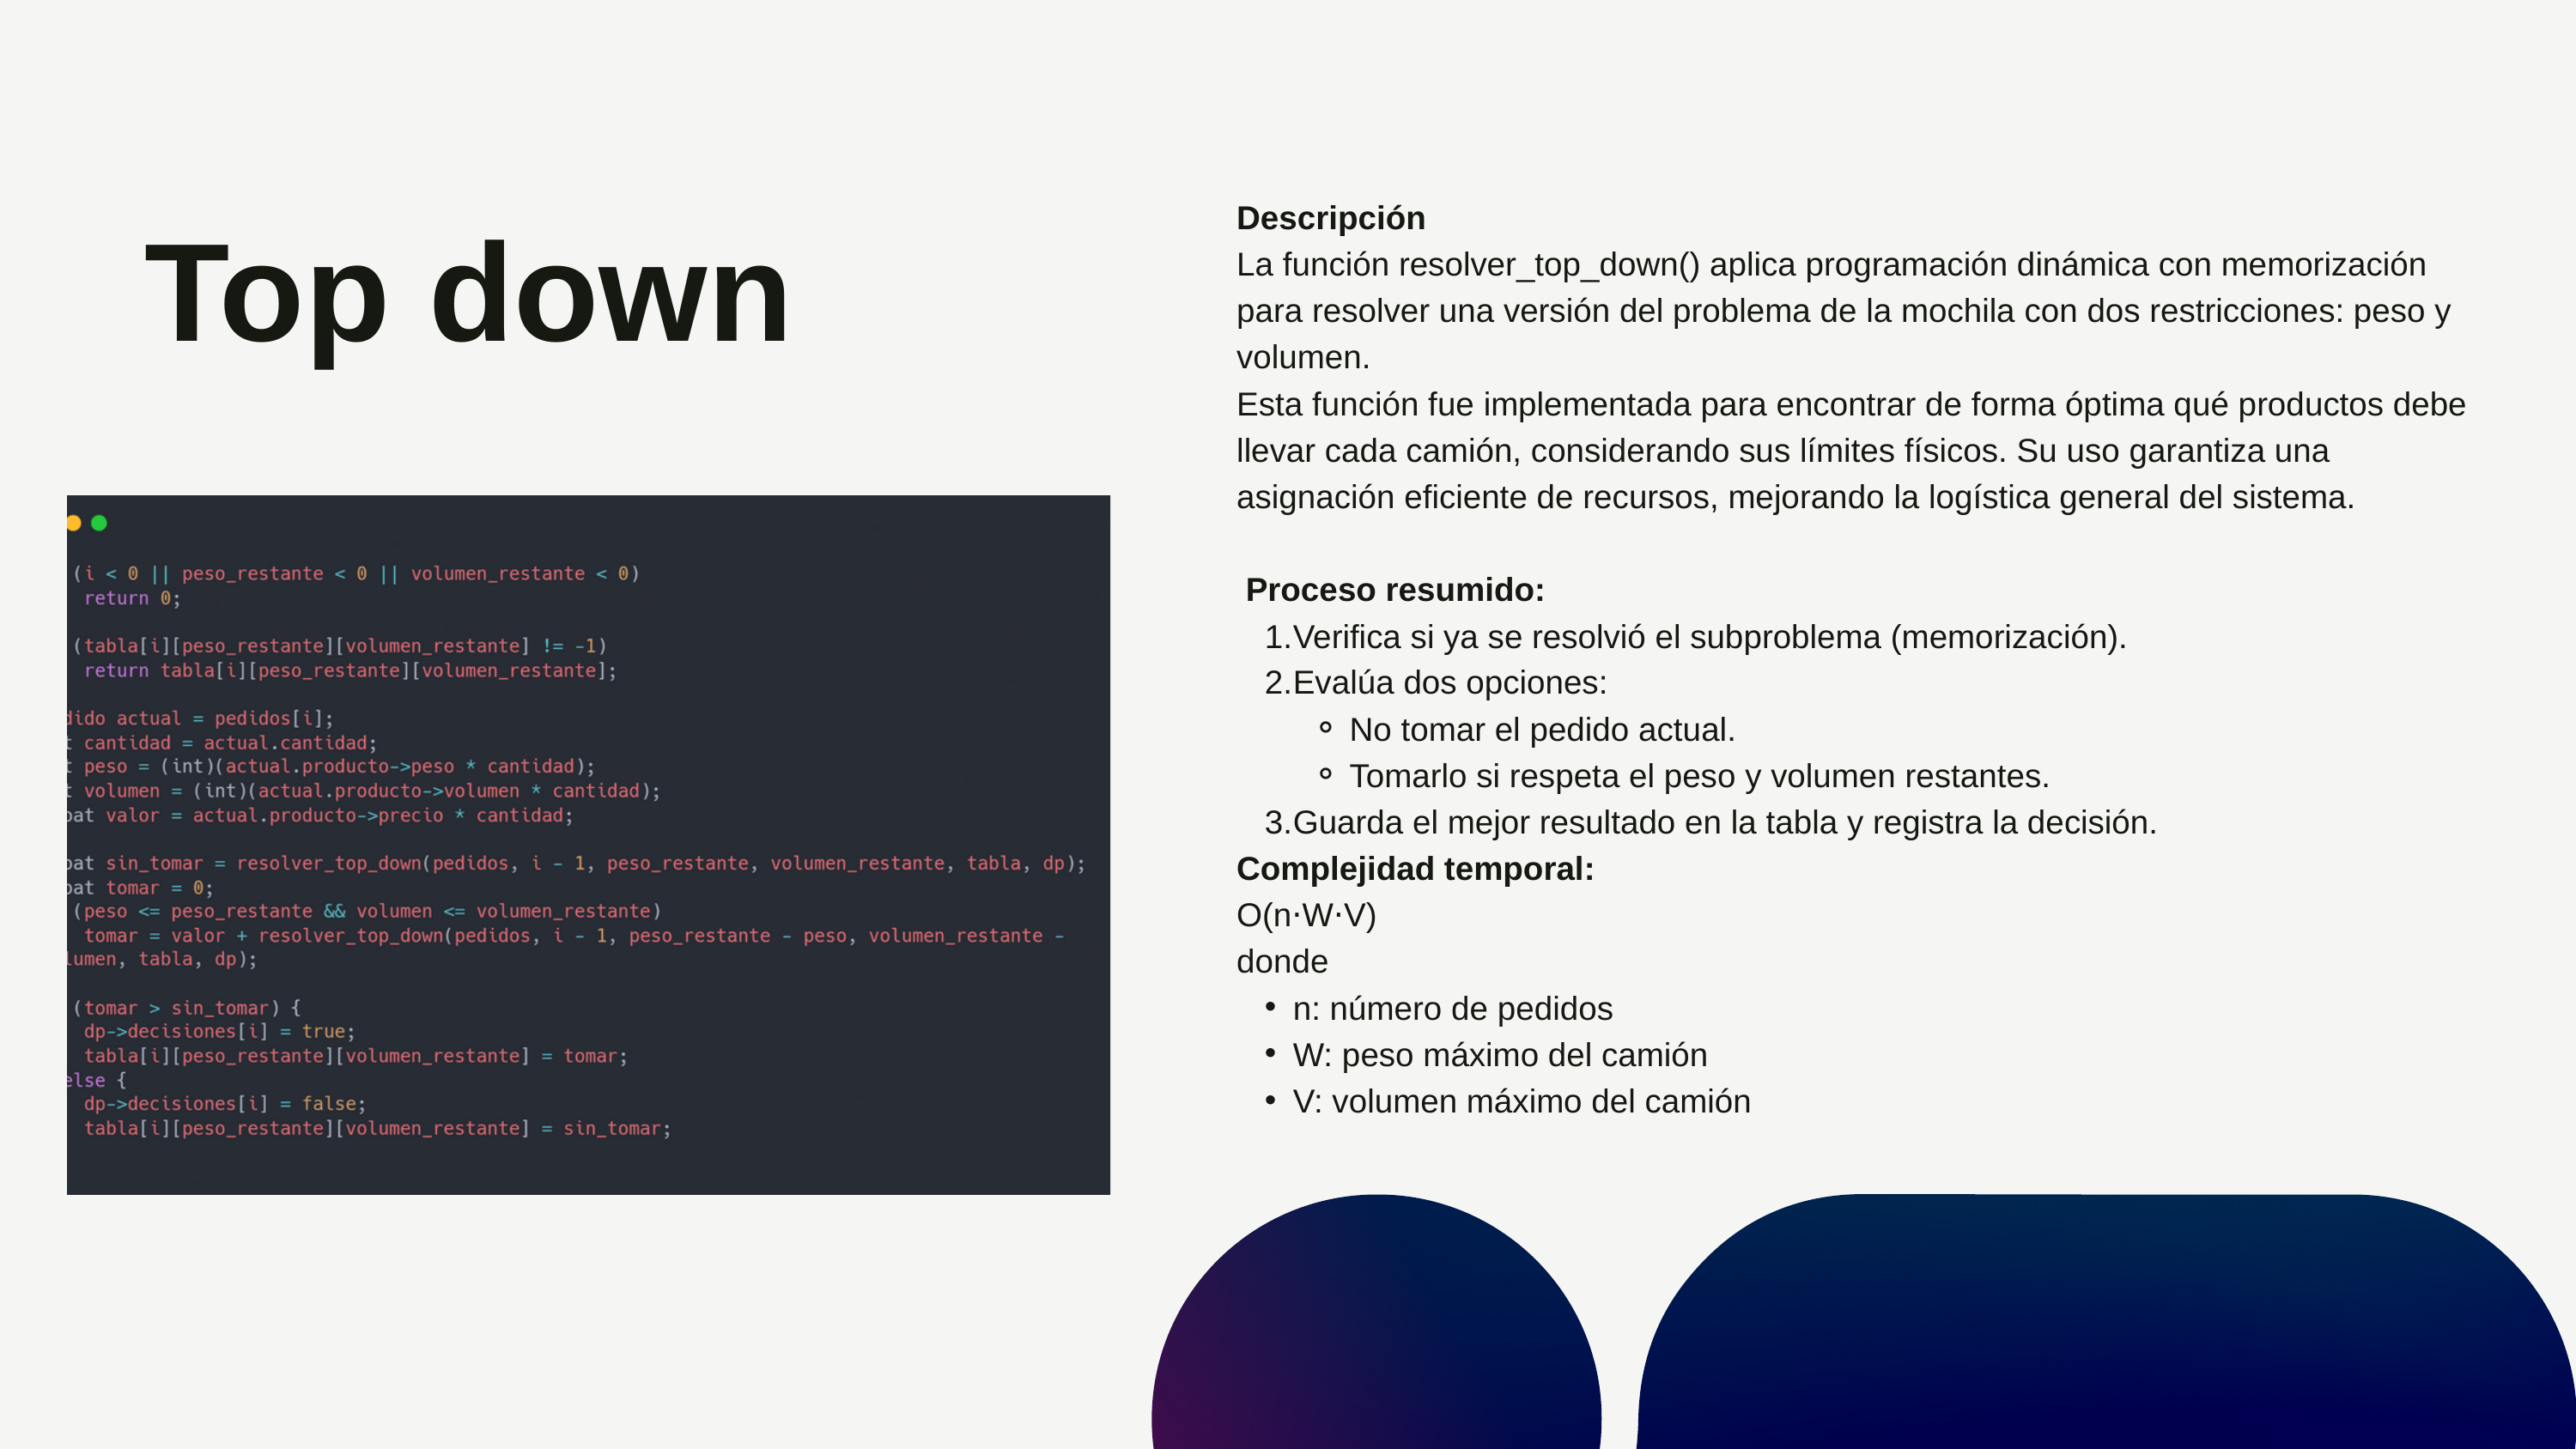

Descripción
La función resolver_top_down() aplica programación dinámica con memorización para resolver una versión del problema de la mochila con dos restricciones: peso y volumen.
Esta función fue implementada para encontrar de forma óptima qué productos debe llevar cada camión, considerando sus límites físicos. Su uso garantiza una asignación eficiente de recursos, mejorando la logística general del sistema.

 Proceso resumido:
Verifica si ya se resolvió el subproblema (memorización).
Evalúa dos opciones:
No tomar el pedido actual.
Tomarlo si respeta el peso y volumen restantes.
Guarda el mejor resultado en la tabla y registra la decisión.
Complejidad temporal:
O(n⋅W⋅V)
donde
n: número de pedidos
W: peso máximo del camión
V: volumen máximo del camión

Top down